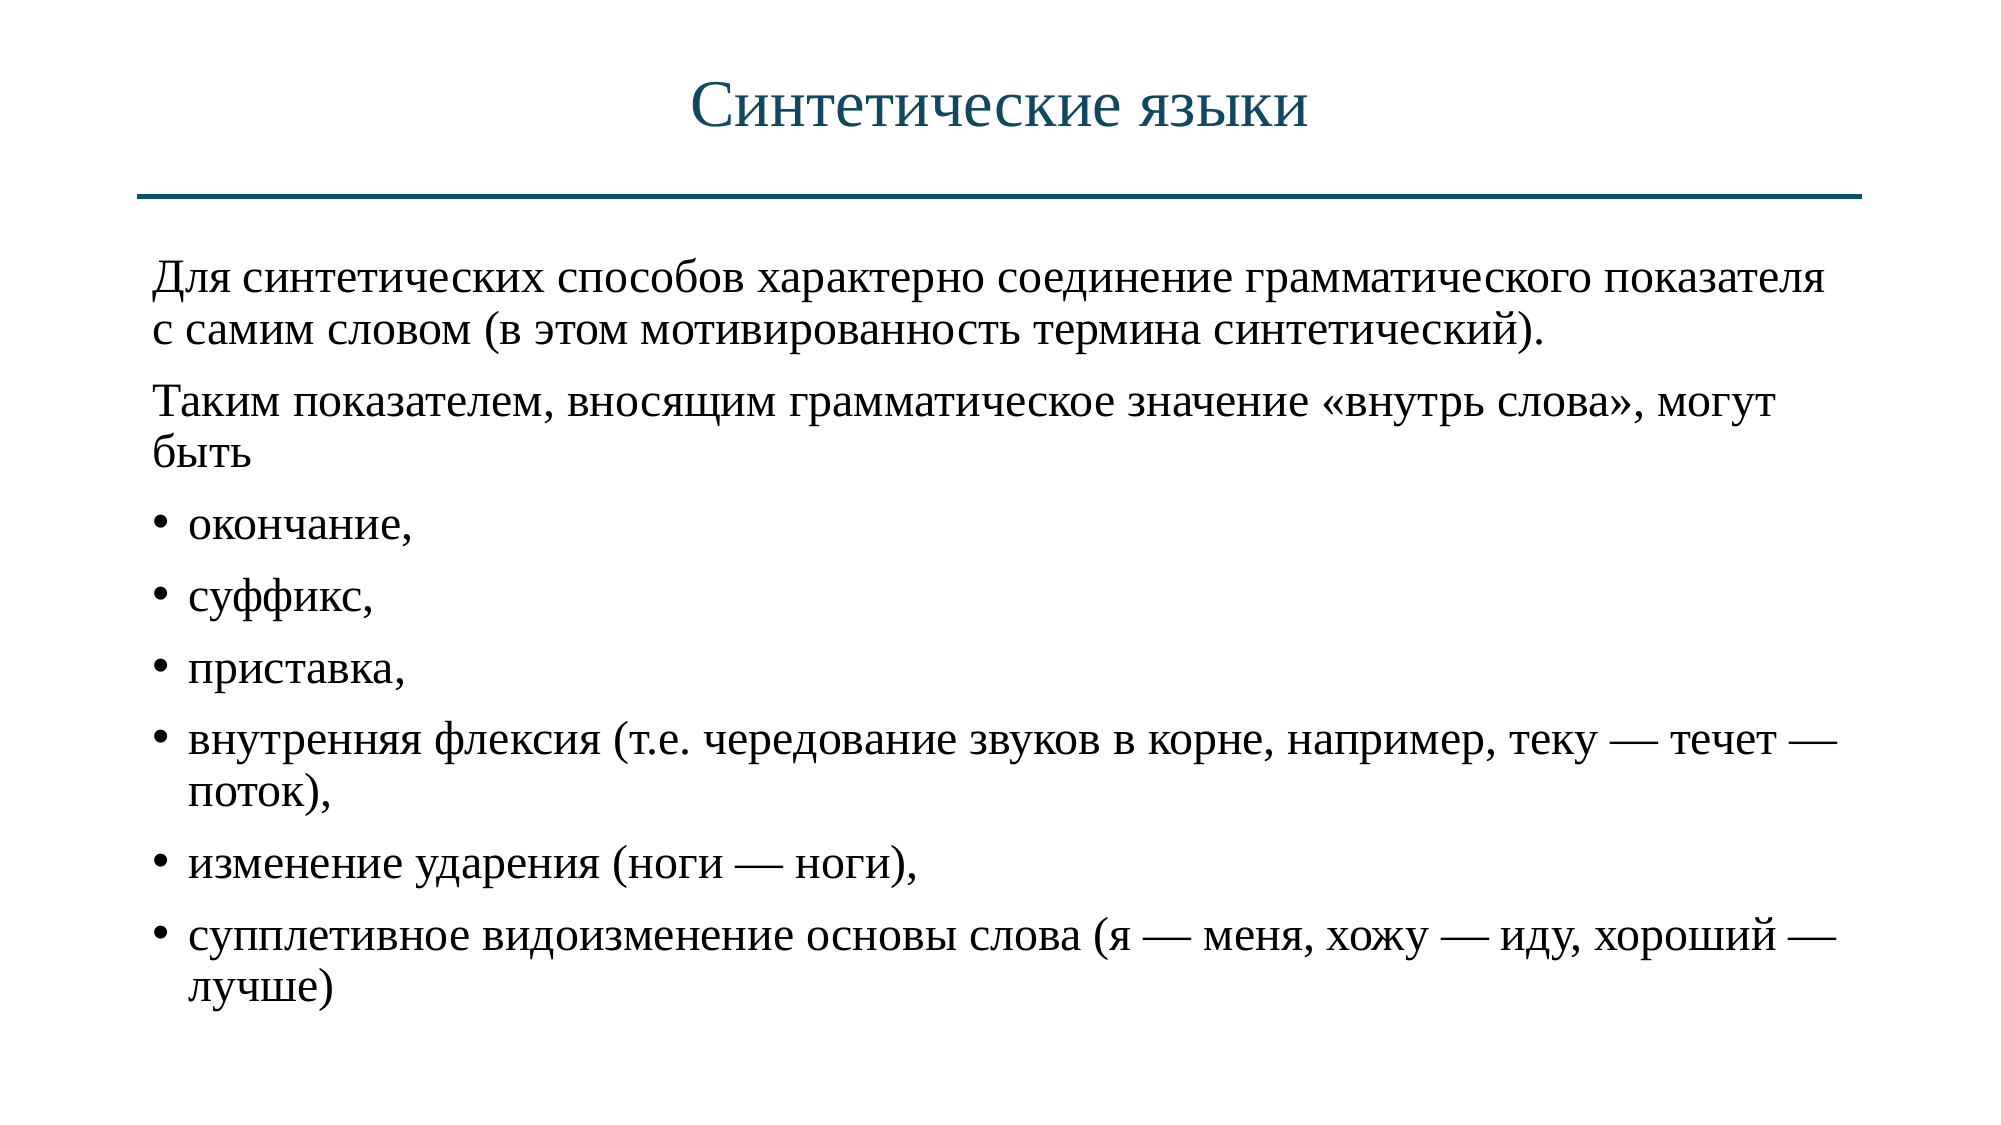

# Синтетические языки
Для синтетических способов характерно соединение грамматического показателя с самим словом (в этом мотивированность термина синтетический).
Таким показателем, вносящим грамматическое значение «внутрь слова», могут быть
окончание,
суффикс,
приставка,
внутренняя флексия (т.е. чередование звуков в корне, например, теку — течет — поток),
изменение ударения (ноги — ноги),
супплетивное видоизменение основы слова (я — меня, хожу — иду, хороший — лучше)